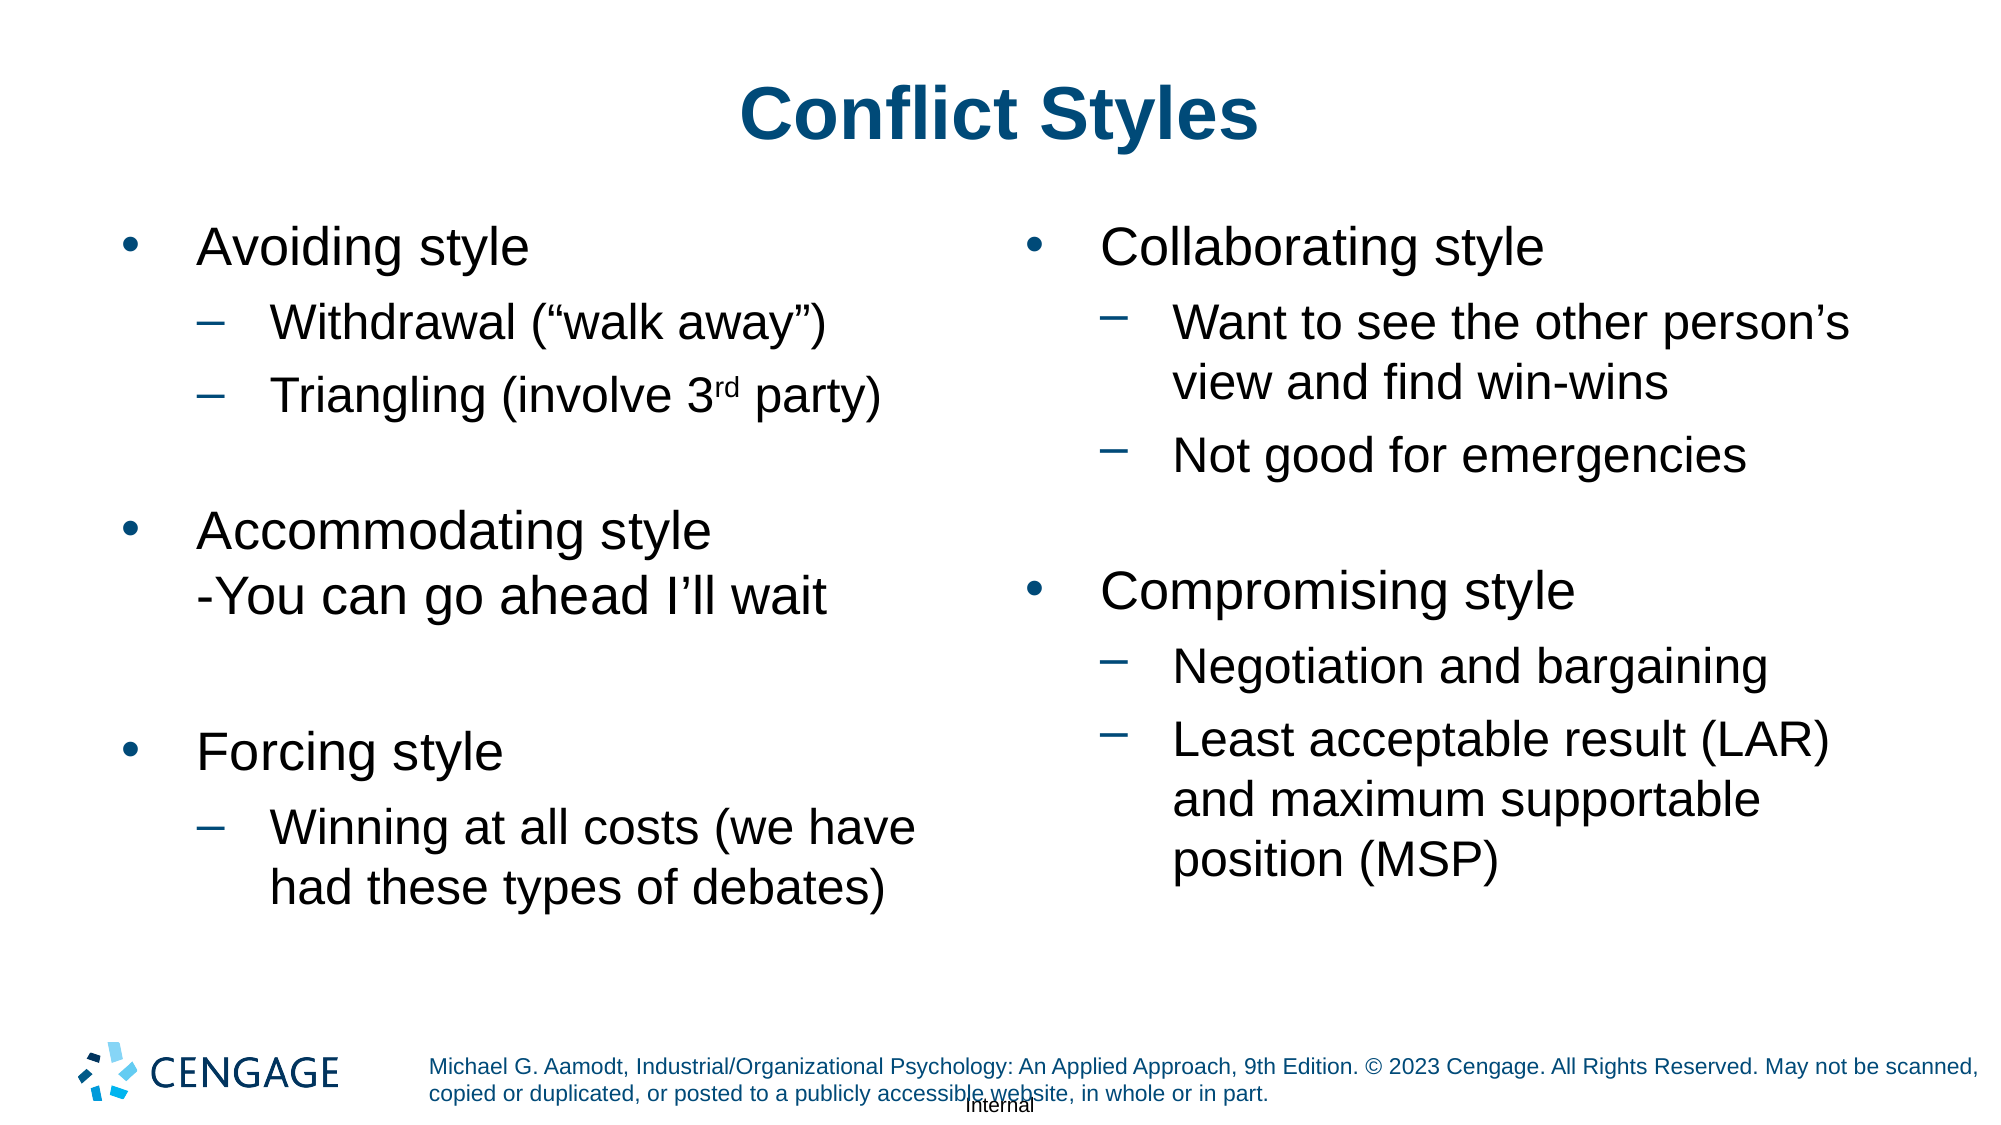

# Conflict Styles
Avoiding style
Withdrawal (“walk away”)
Triangling (involve 3rd party)
Accommodating style
-You can go ahead I’ll wait

Forcing style
Winning at all costs (we have had these types of debates)
Collaborating style
Want to see the other person’s view and find win-wins
Not good for emergencies
Compromising style
Negotiation and bargaining
Least acceptable result (LAR) and maximum supportable position (MSP)